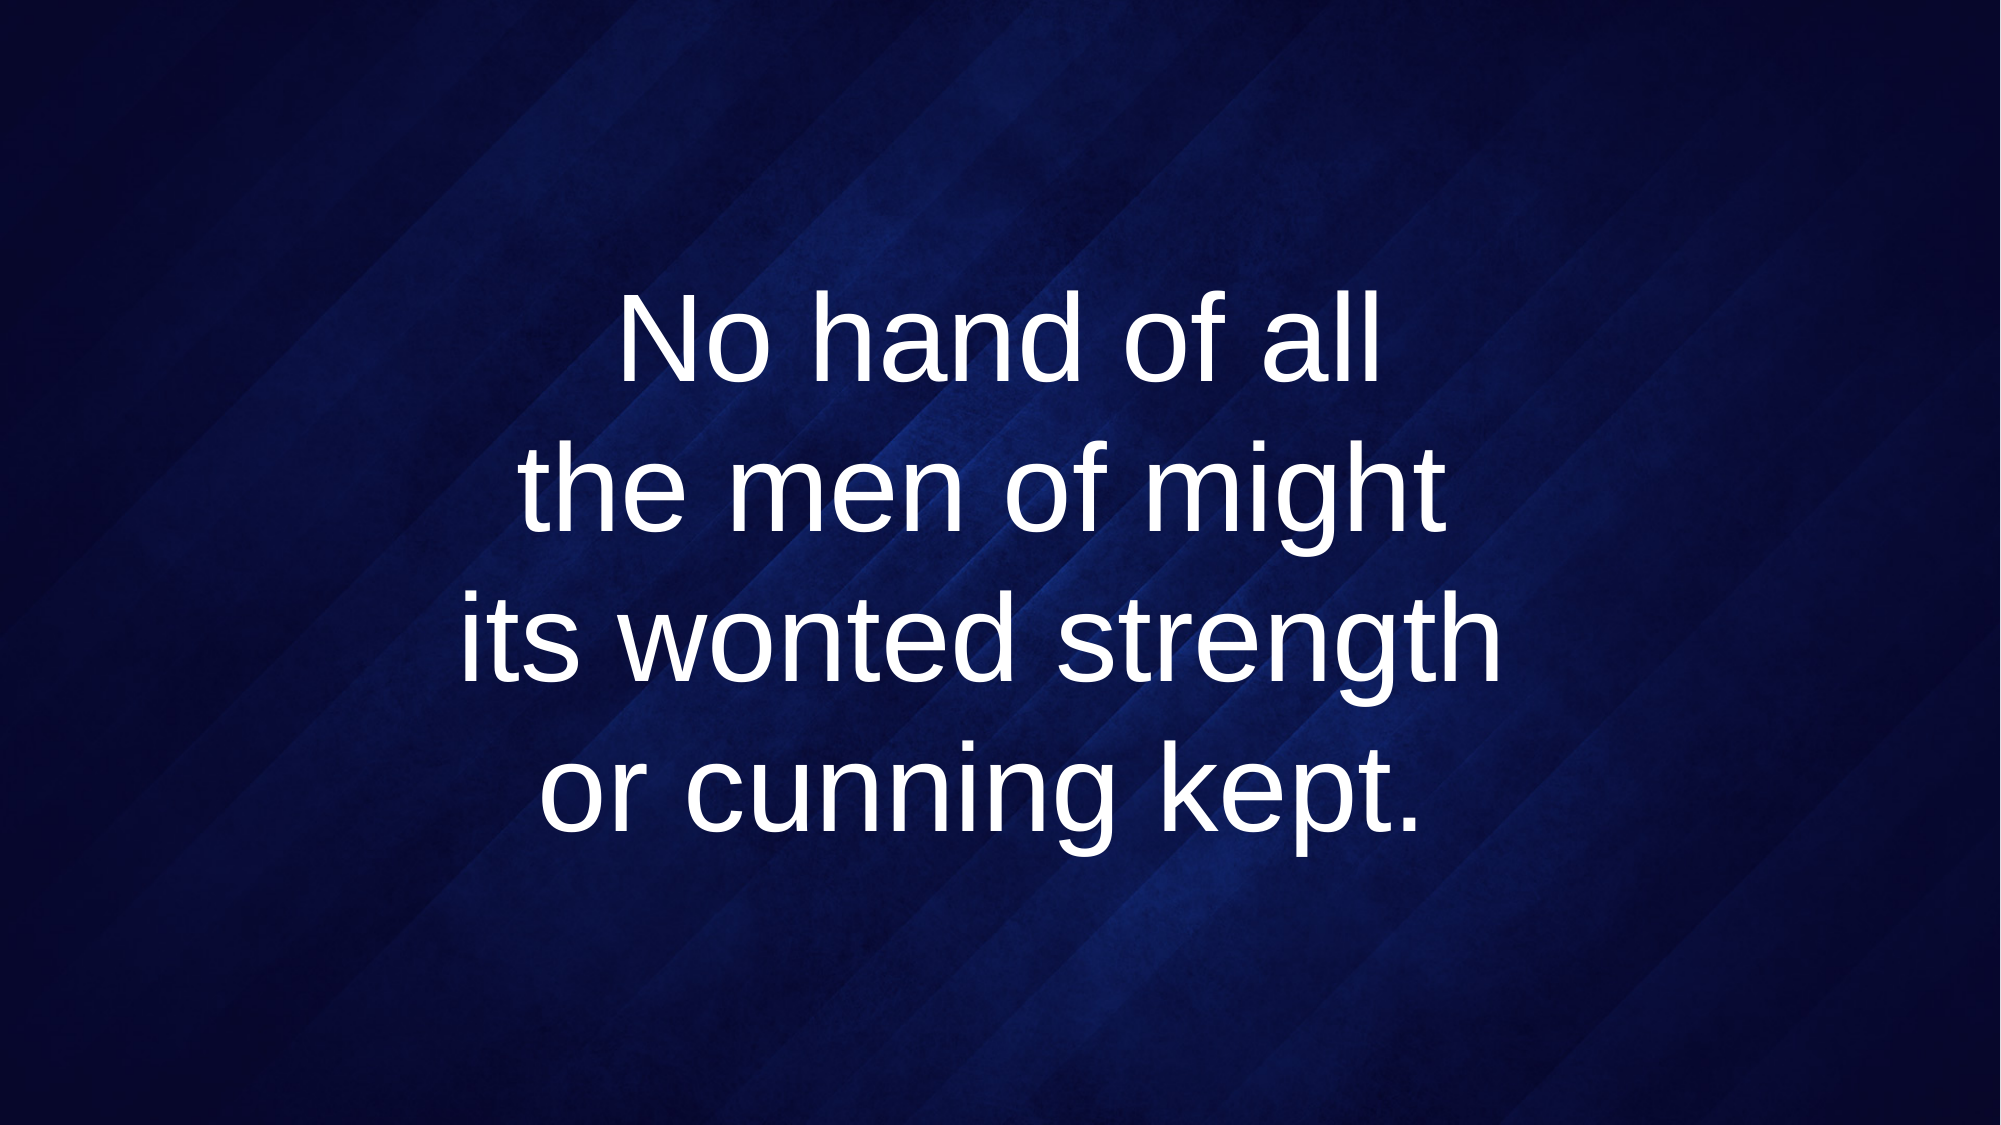

# No hand of all the men of might its wonted strength or cunning kept.